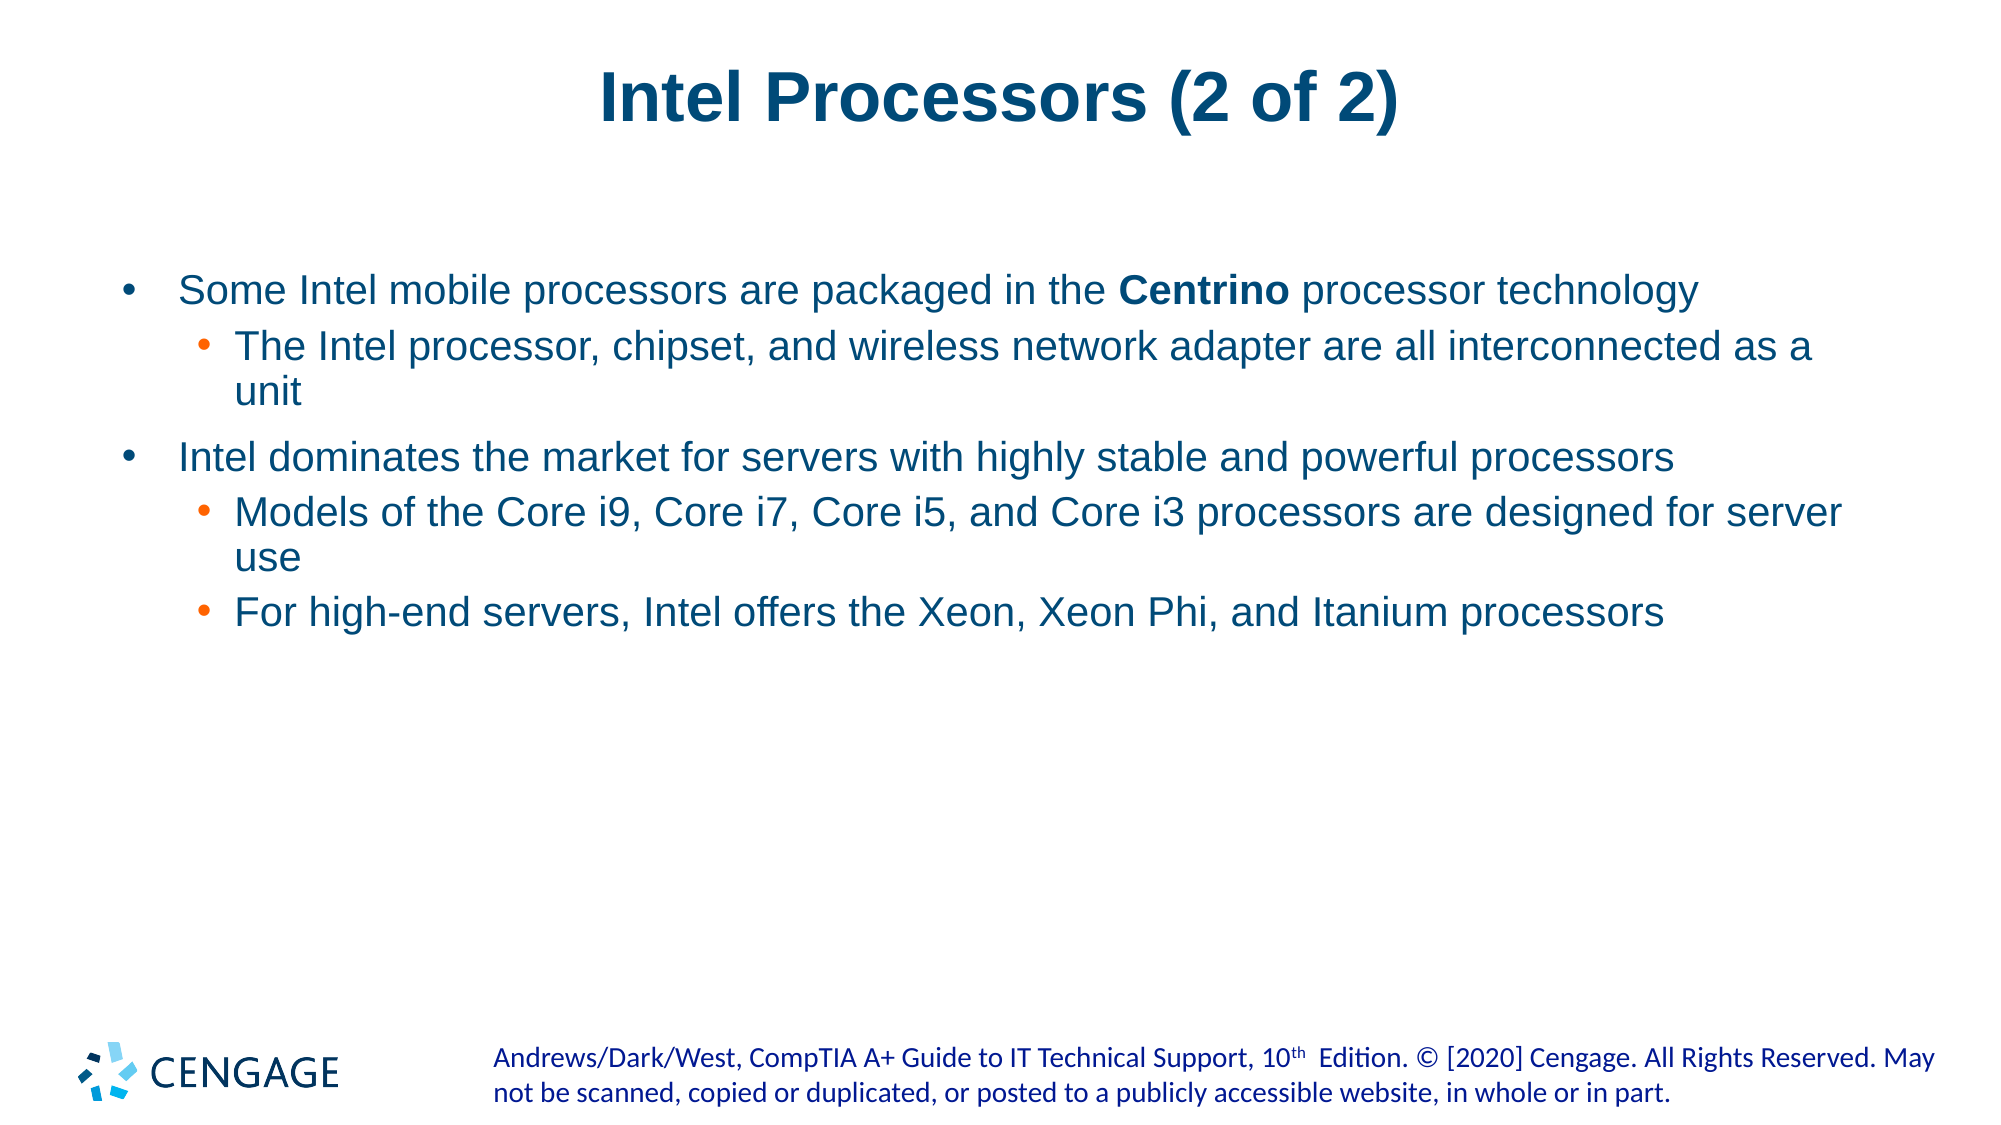

# Intel Processors (2 of 2)
Some Intel mobile processors are packaged in the Centrino processor technology
The Intel processor, chipset, and wireless network adapter are all interconnected as a unit
Intel dominates the market for servers with highly stable and powerful processors
Models of the Core i9, Core i7, Core i5, and Core i3 processors are designed for server use
For high-end servers, Intel offers the Xeon, Xeon Phi, and Itanium processors